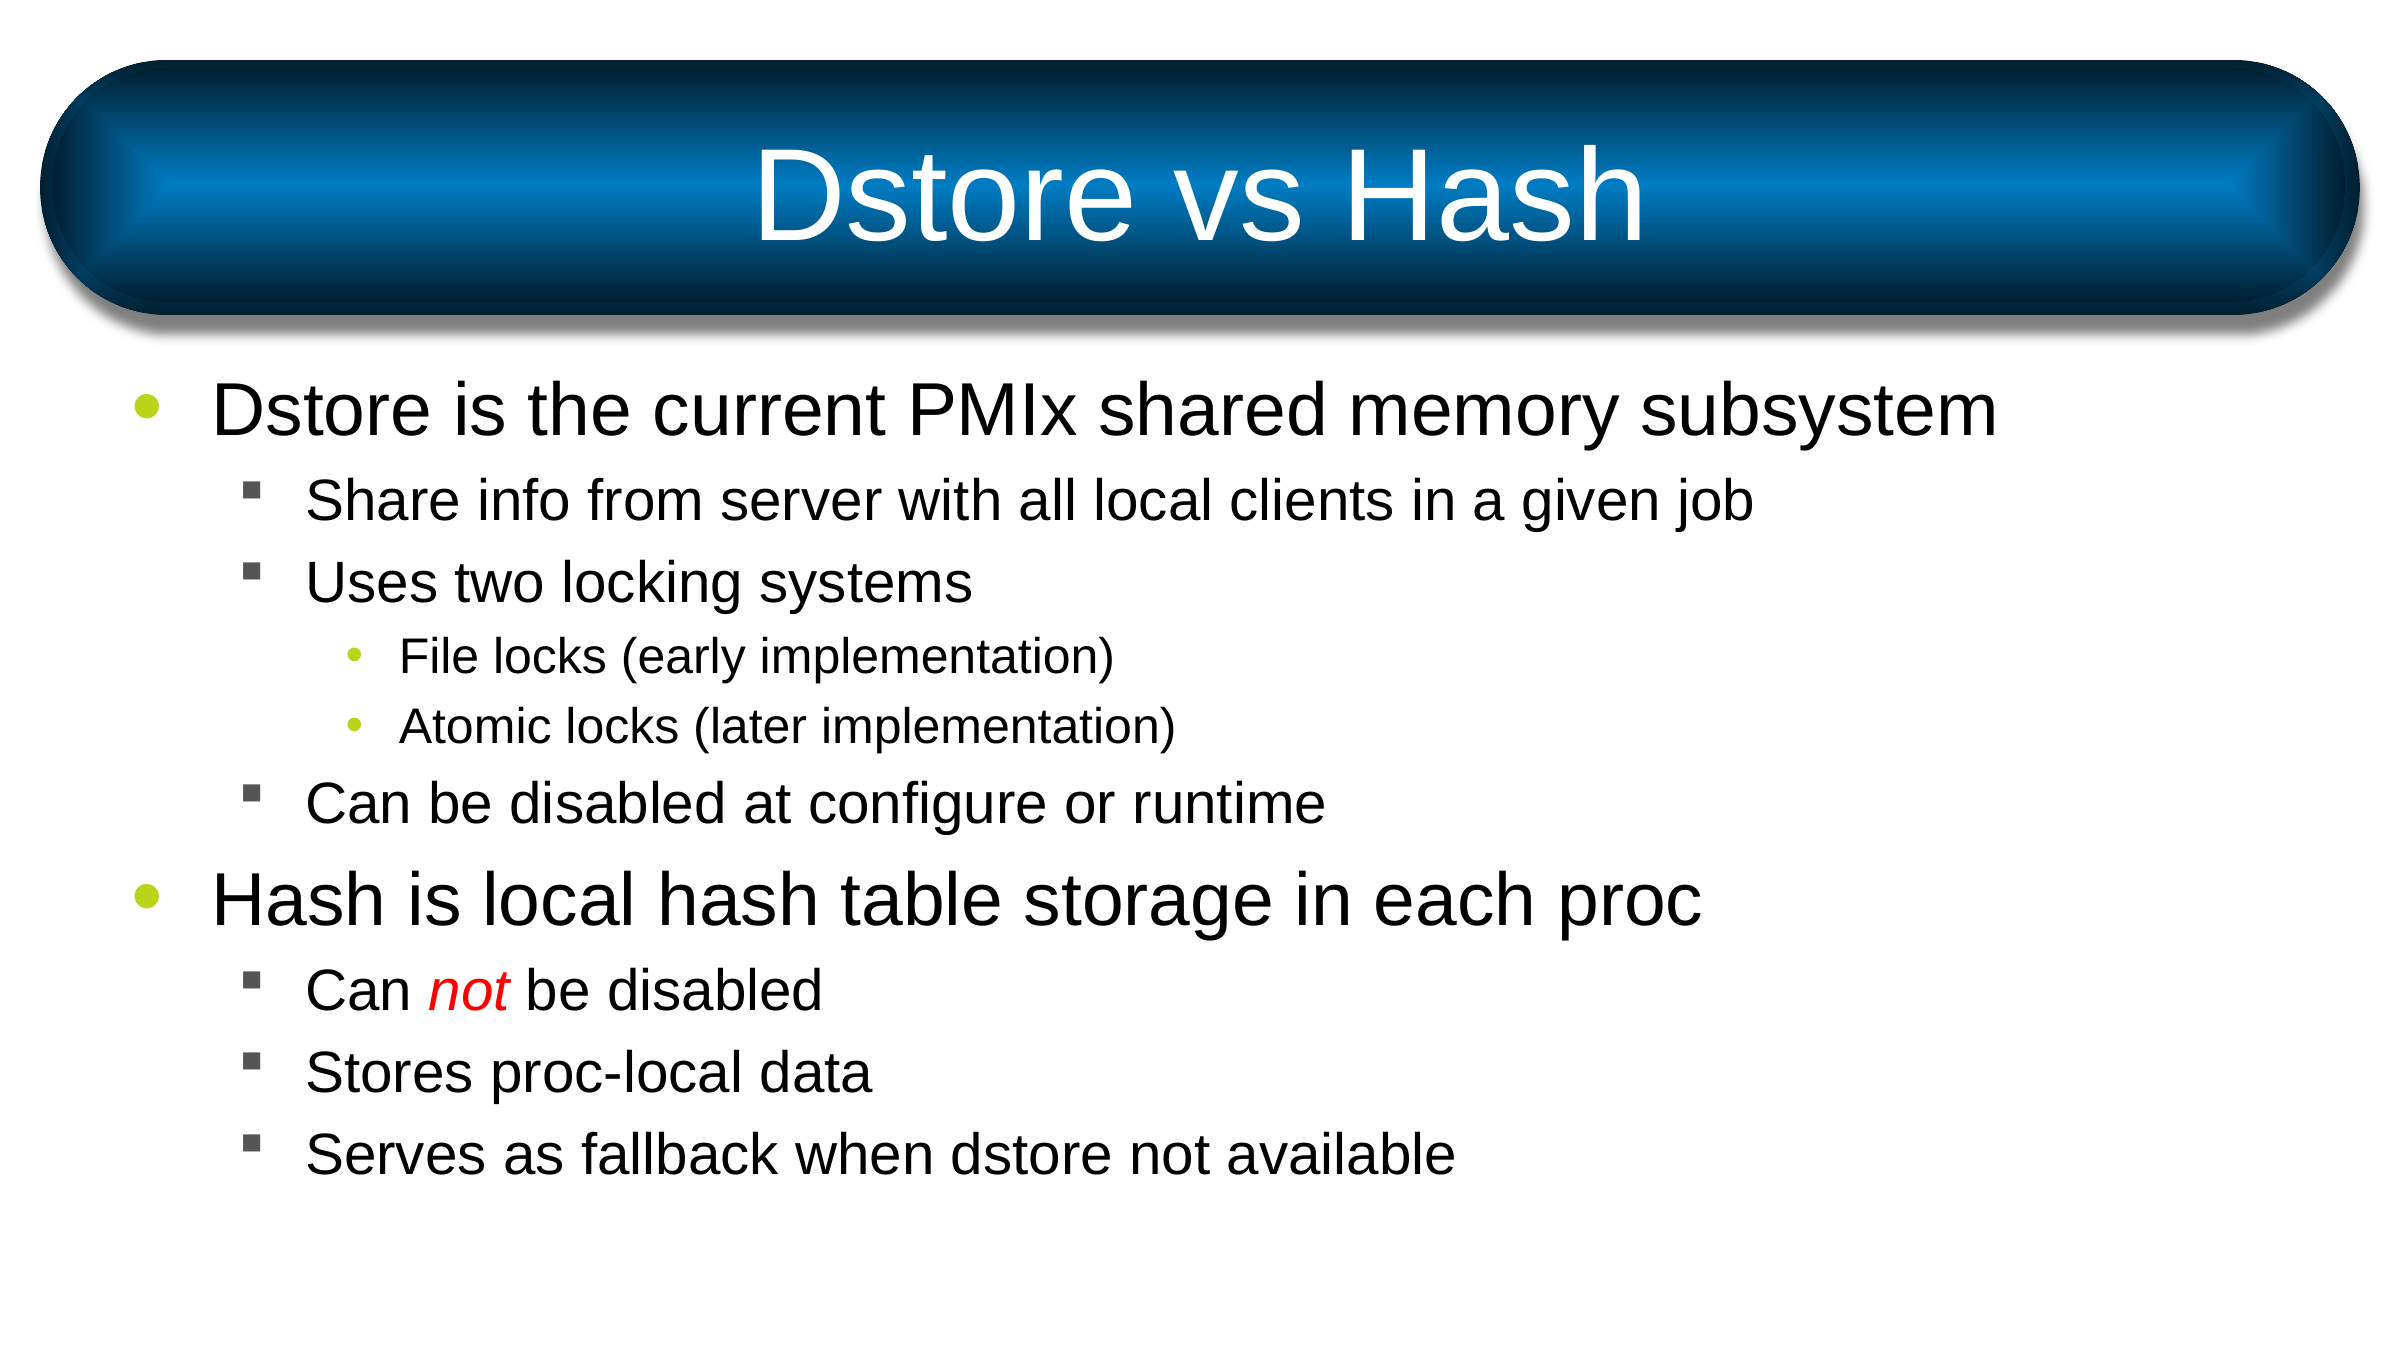

# Dstore vs Hash
Dstore is the current PMIx shared memory subsystem
Share info from server with all local clients in a given job
Uses two locking systems
File locks (early implementation)
Atomic locks (later implementation)
Can be disabled at configure or runtime
Hash is local hash table storage in each proc
Can not be disabled
Stores proc-local data
Serves as fallback when dstore not available